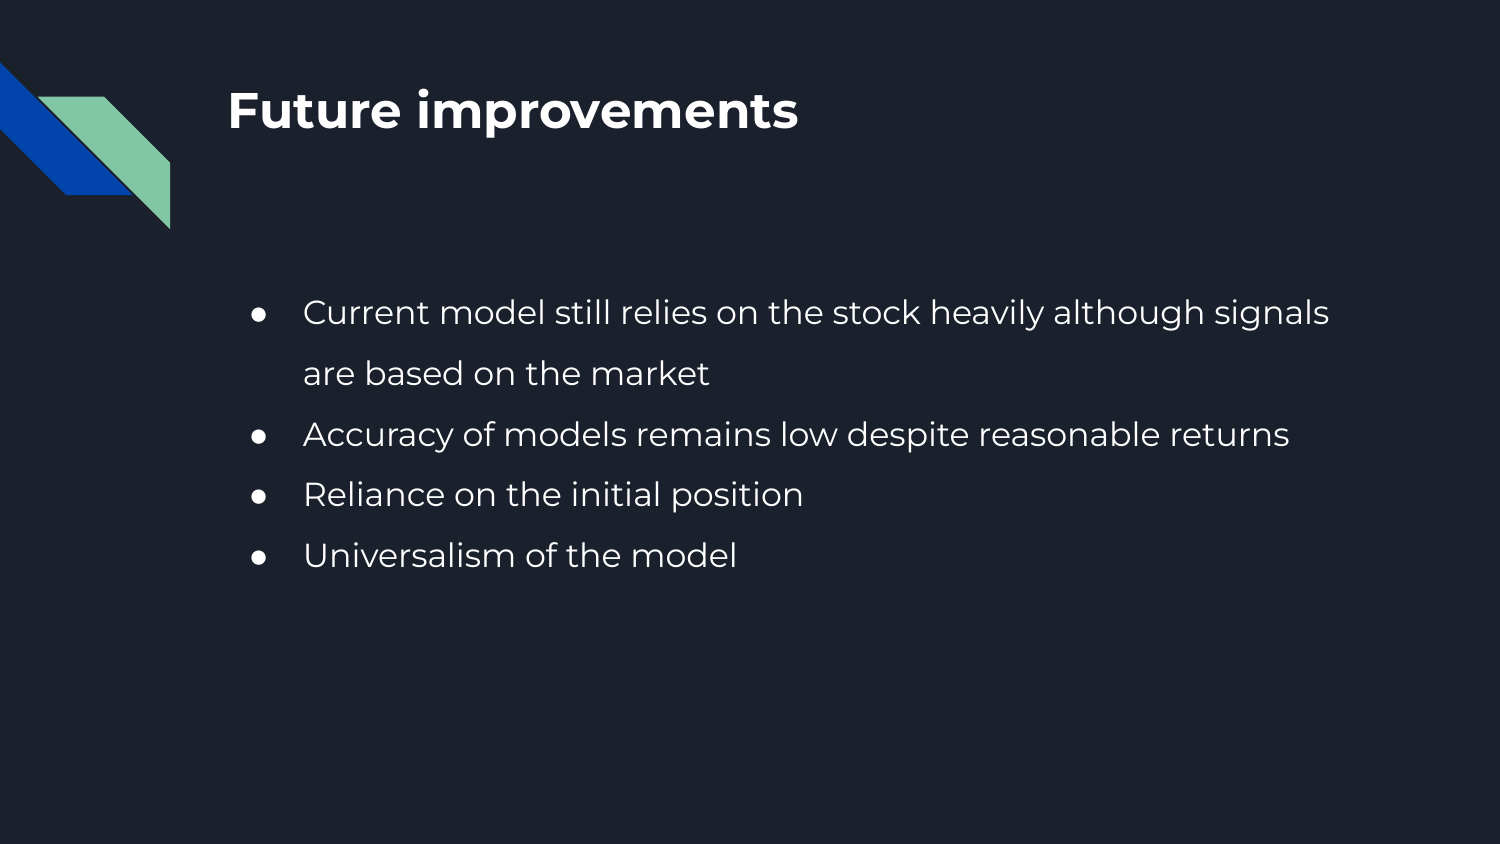

# Future improvements
Current model still relies on the stock heavily although signals are based on the market
Accuracy of models remains low despite reasonable returns
Reliance on the initial position
Universalism of the model